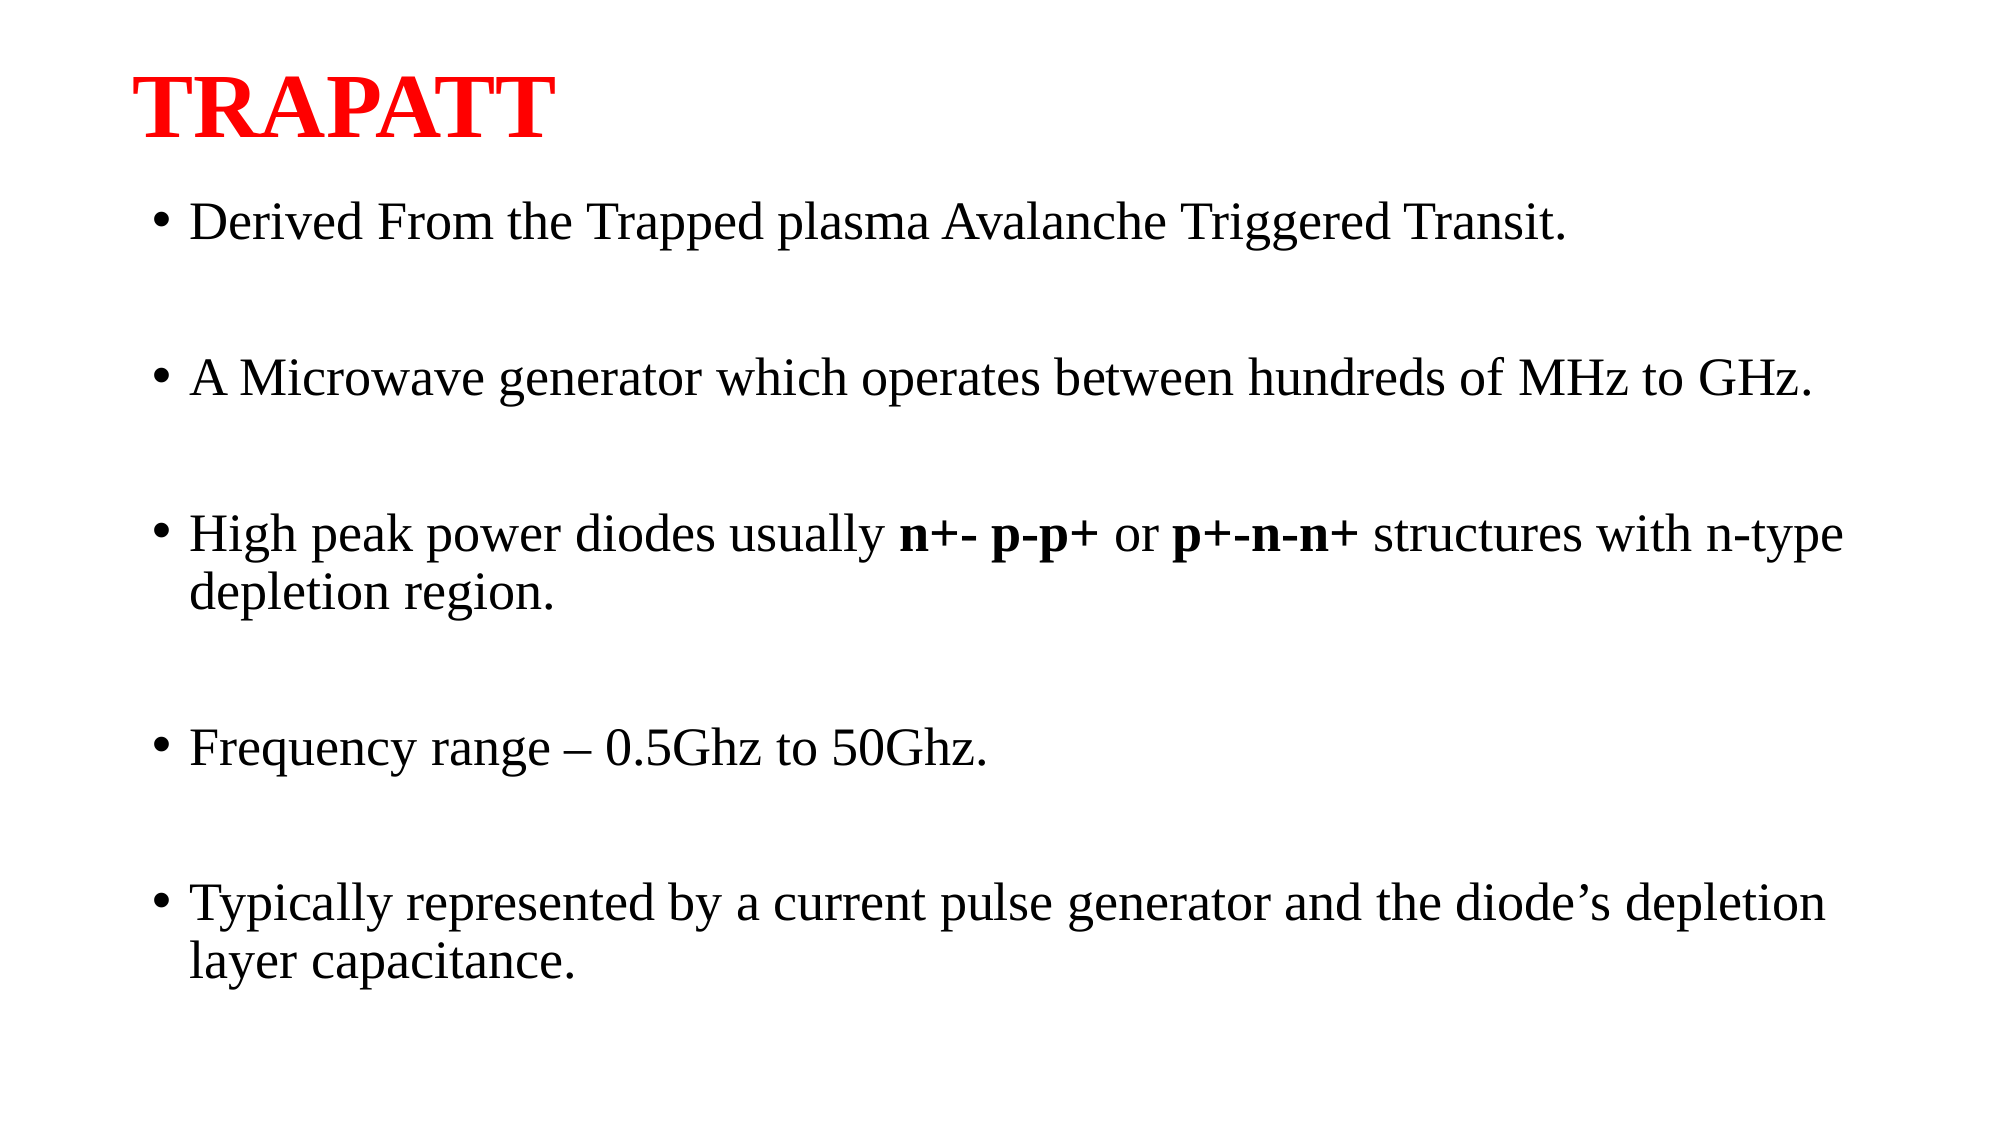

# TRAPATT
Derived From the Trapped plasma Avalanche Triggered Transit.

A Microwave generator which operates between hundreds of MHz to GHz.

High peak power diodes usually n+- p-p+ or p+-n-n+ structures with n-type depletion region.

Frequency range – 0.5Ghz to 50Ghz.

Typically represented by a current pulse generator and the diode’s depletion layer capacitance.